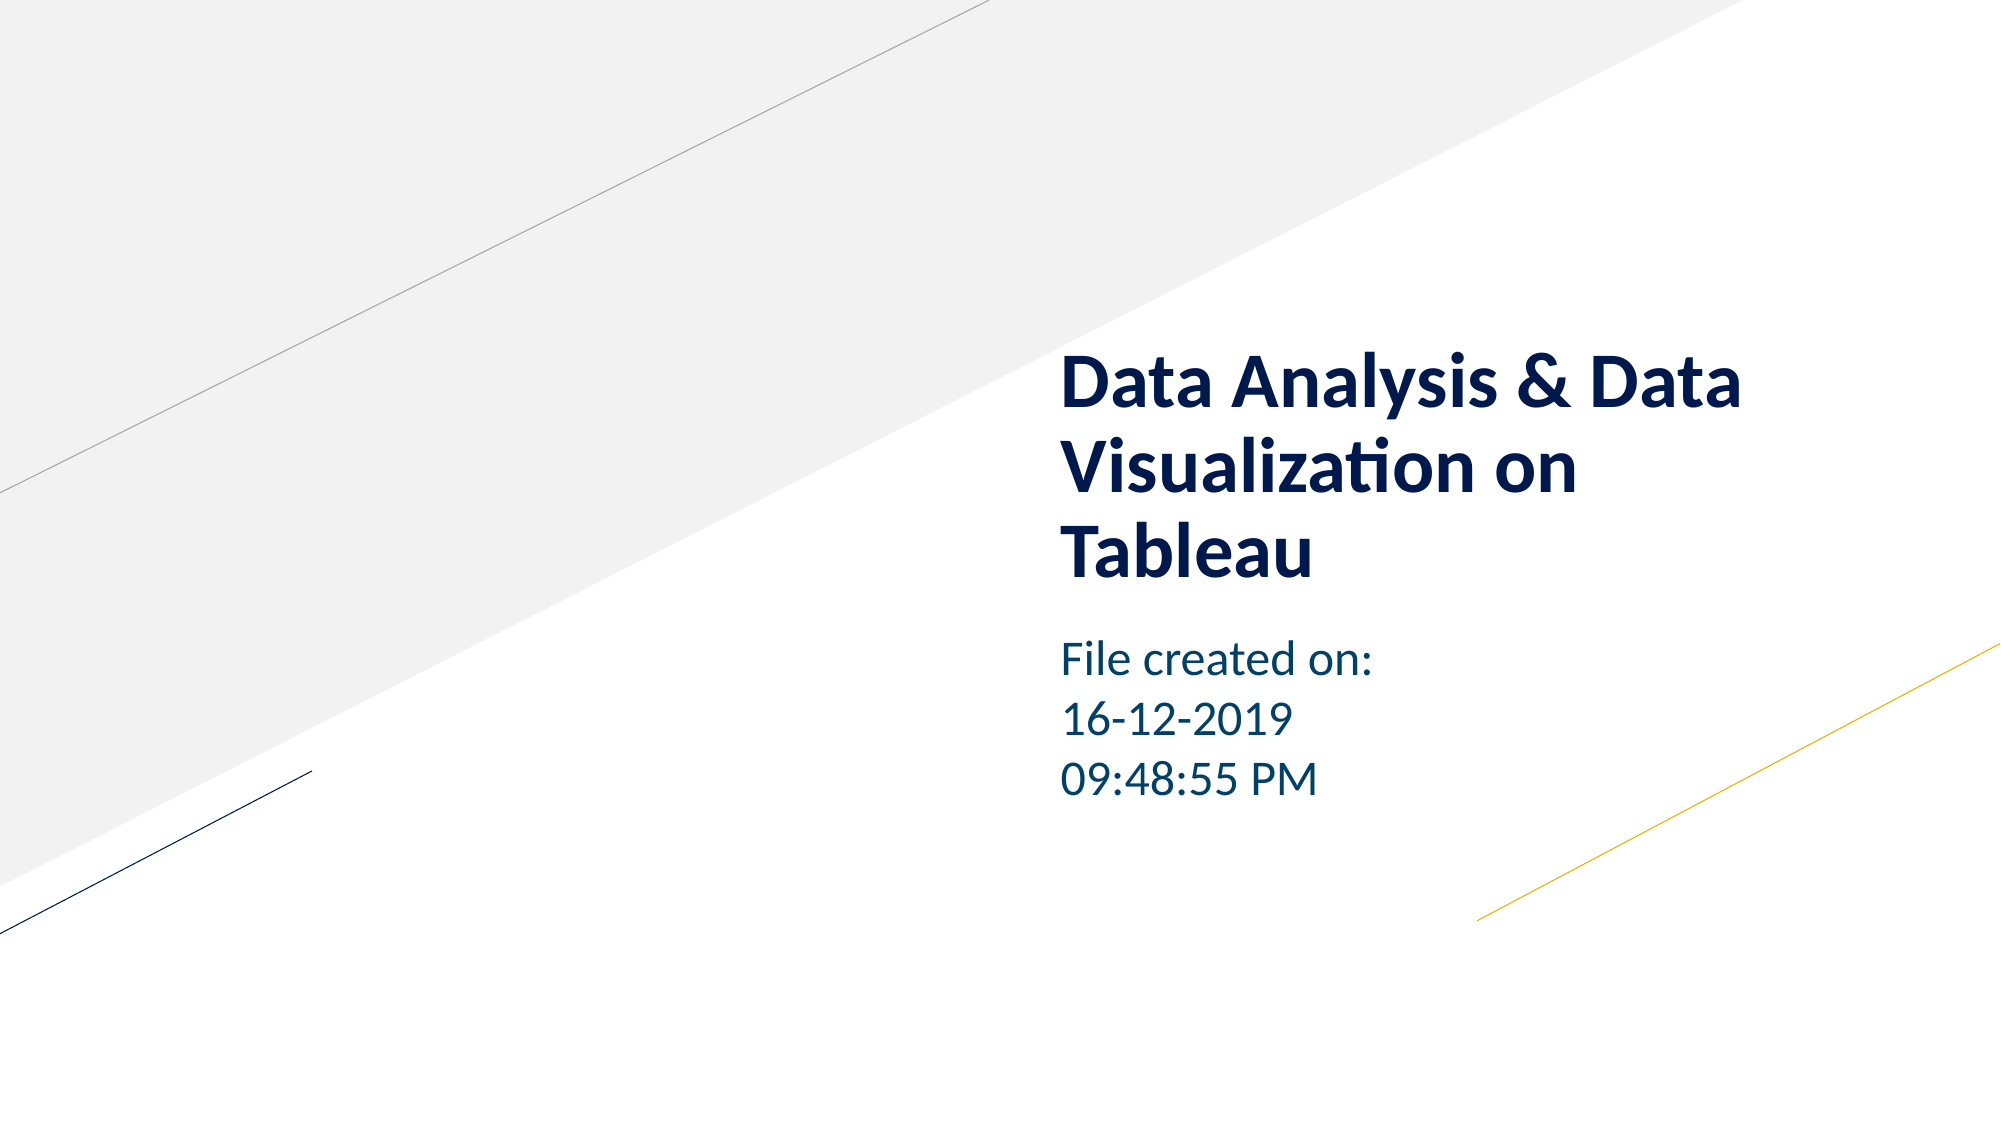

# Data Analysis & Data Visualization on Tableau
File created on:
16-12-2019
09:48:55 PM